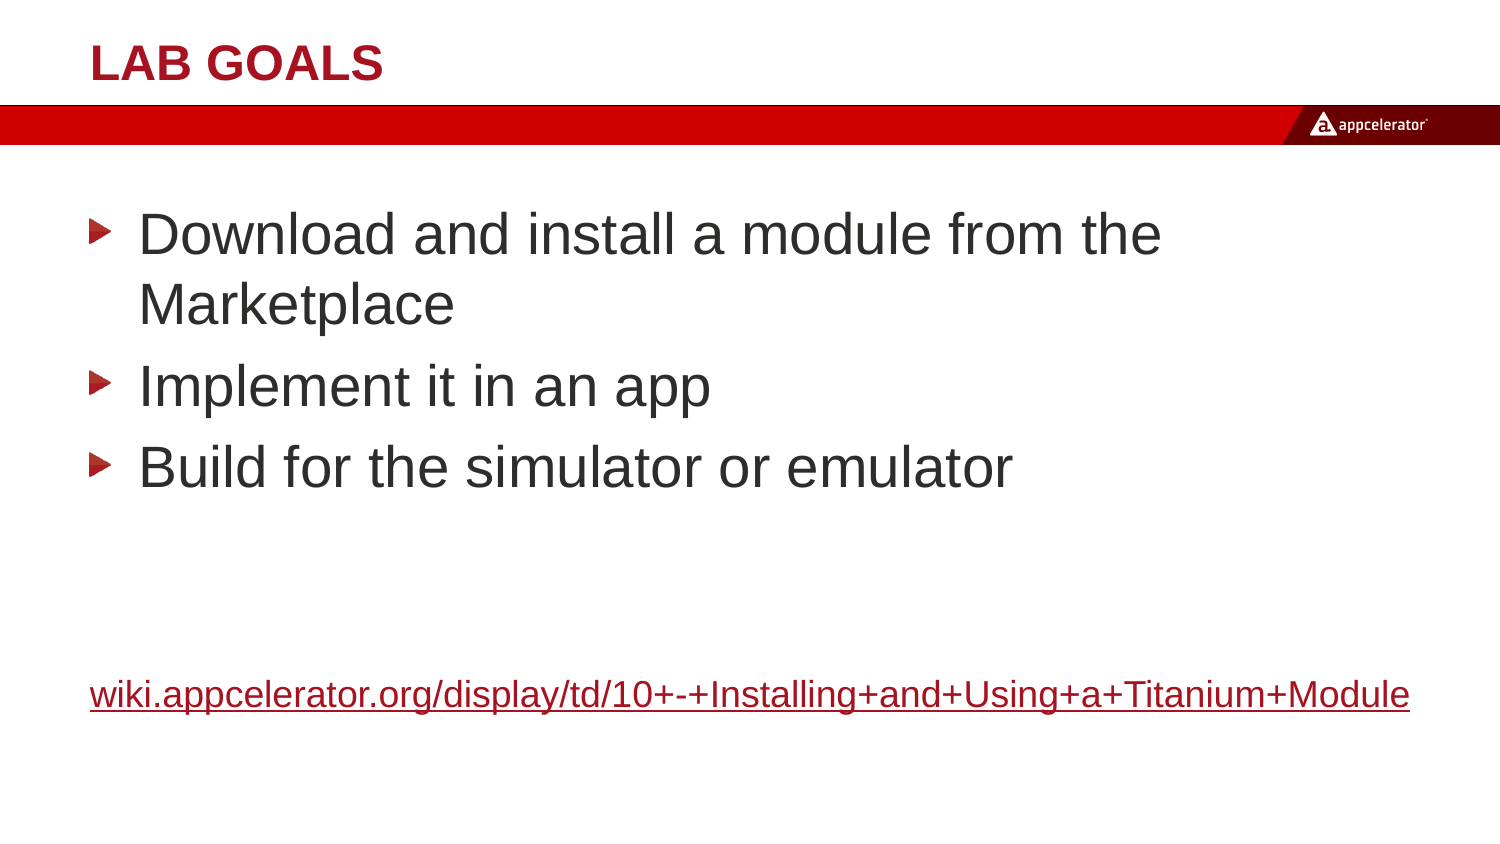

# Lab Goals
Download and install a module from the Marketplace
Implement it in an app
Build for the simulator or emulator

wiki.appcelerator.org/display/td/10+-+Installing+and+Using+a+Titanium+Module